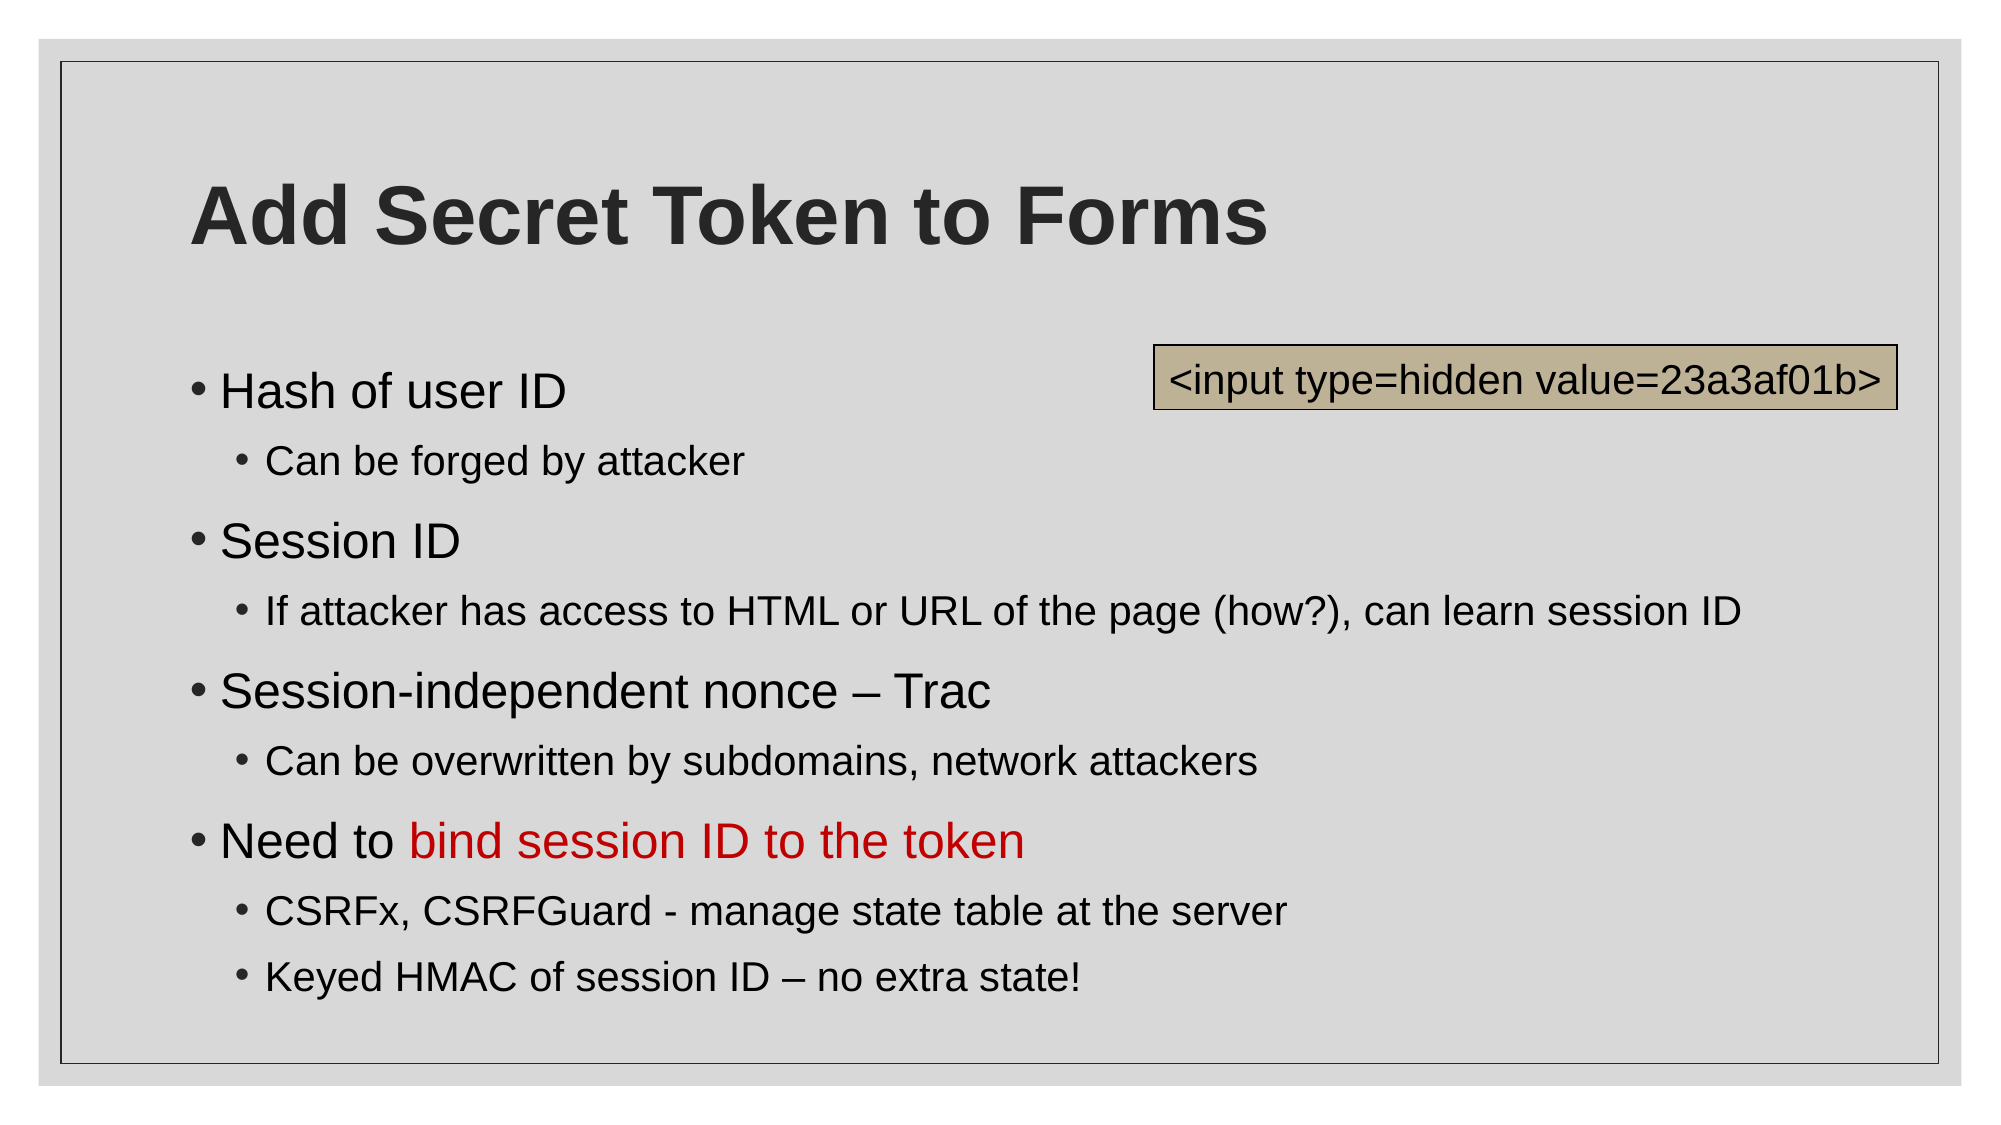

# Add Secret Token to Forms
Hash of user ID
Can be forged by attacker
Session ID
If attacker has access to HTML or URL of the page (how?), can learn session ID
Session-independent nonce – Trac
Can be overwritten by subdomains, network attackers
Need to bind session ID to the token
CSRFx, CSRFGuard - manage state table at the server
Keyed HMAC of session ID – no extra state!
<input type=hidden value=23a3af01b>